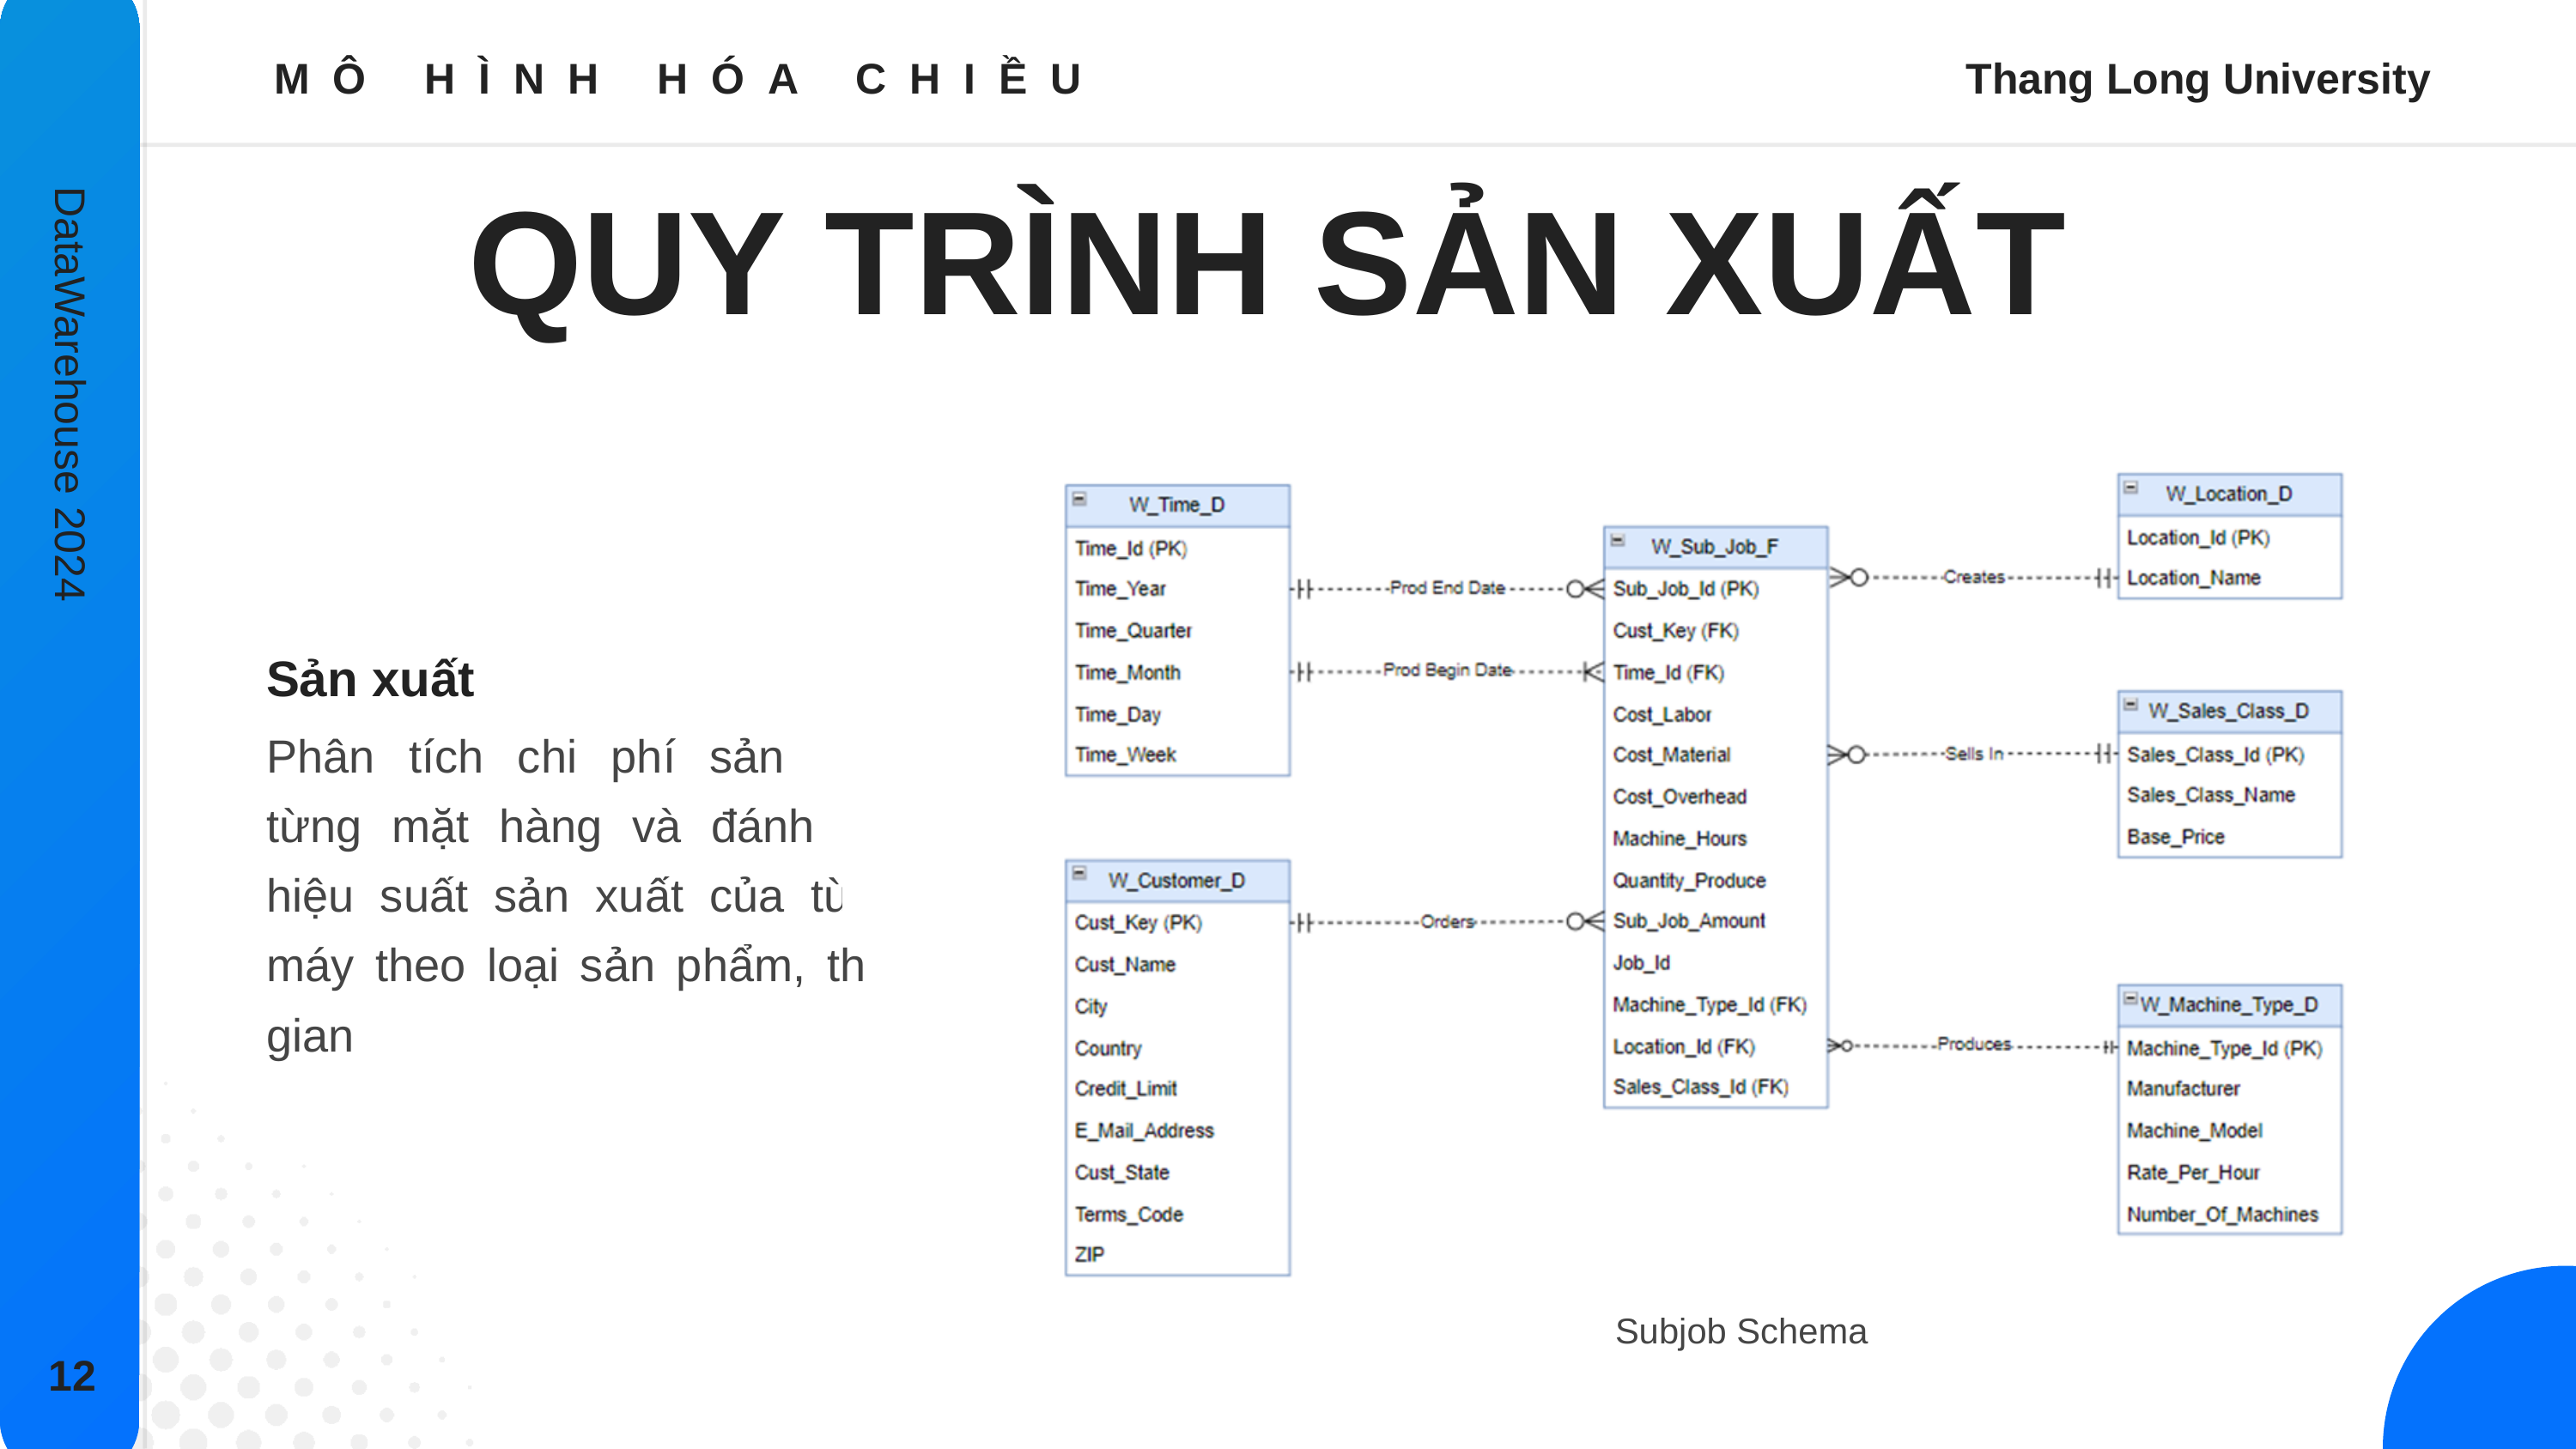

MÔ HÌNH HÓA CHIỀU
Thang Long University

QUY TRÌNH SẢN XUẤT
DataWarehouse 2024

Sản xuất
Phân tích chi phí sản xuất từng mặt hàng và đánh giá hiệu suất sản xuất của từng máy theo loại sản phẩm, thời gian

Subjob Schema
10
12